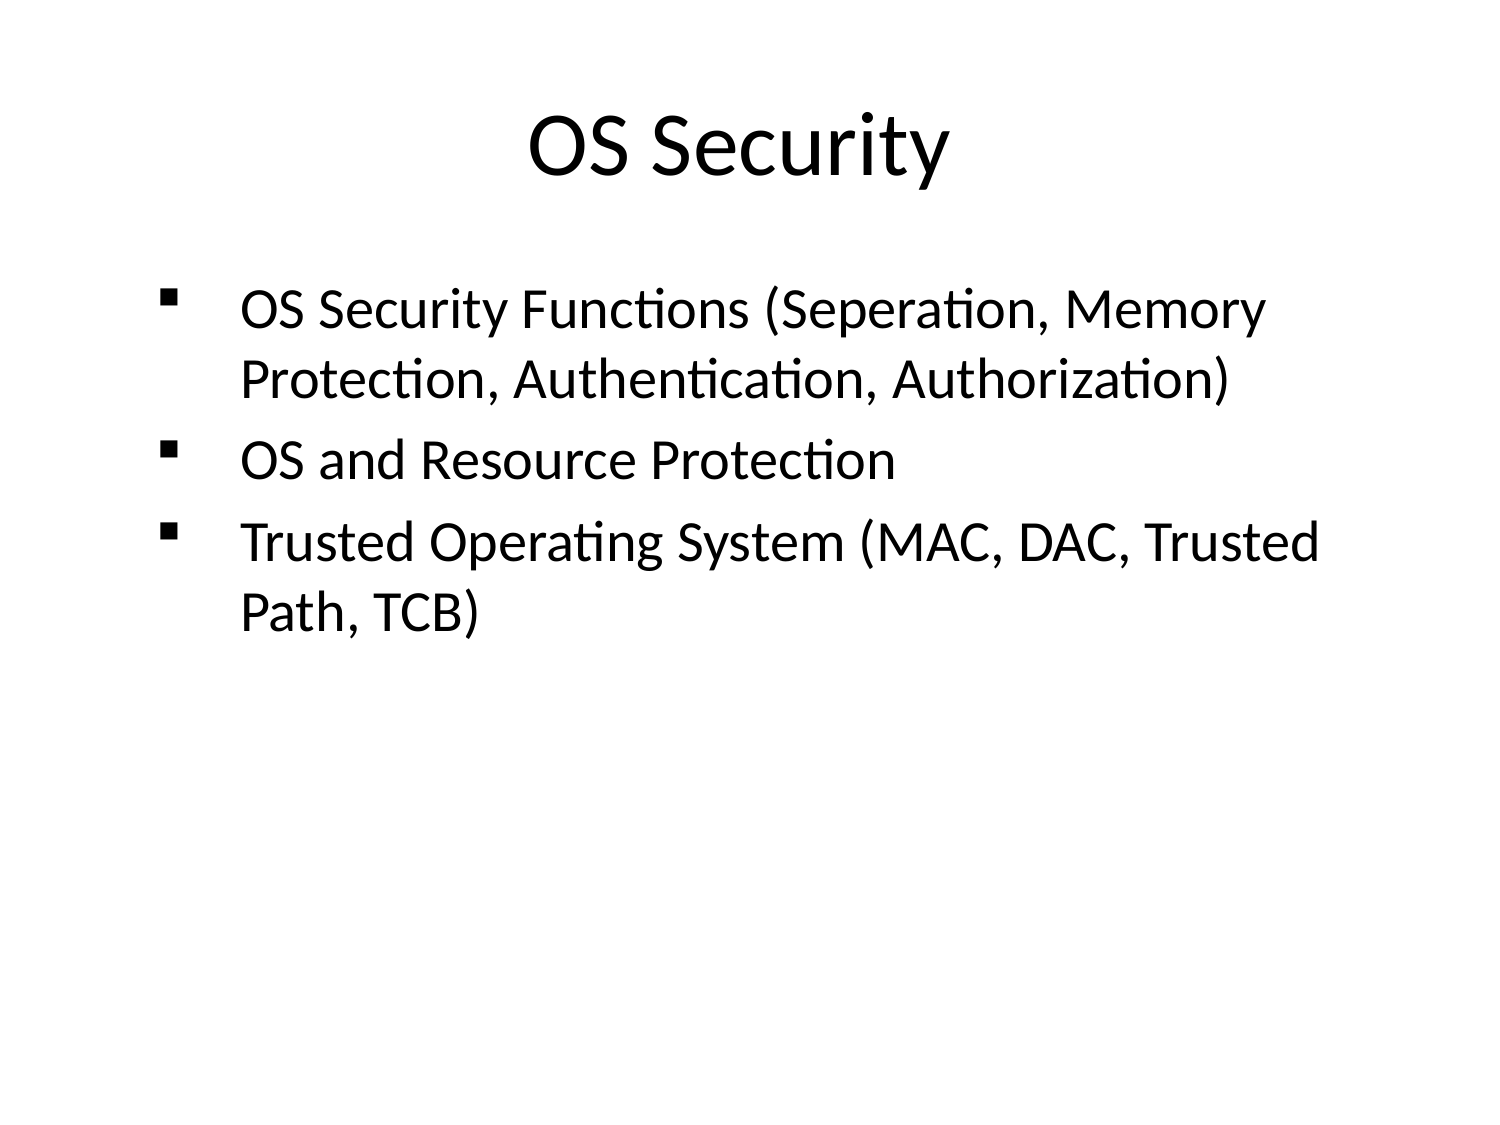

# OS Security
OS Security Functions (Seperation, Memory Protection, Authentication, Authorization)
OS and Resource Protection
Trusted Operating System (MAC, DAC, Trusted Path, TCB)